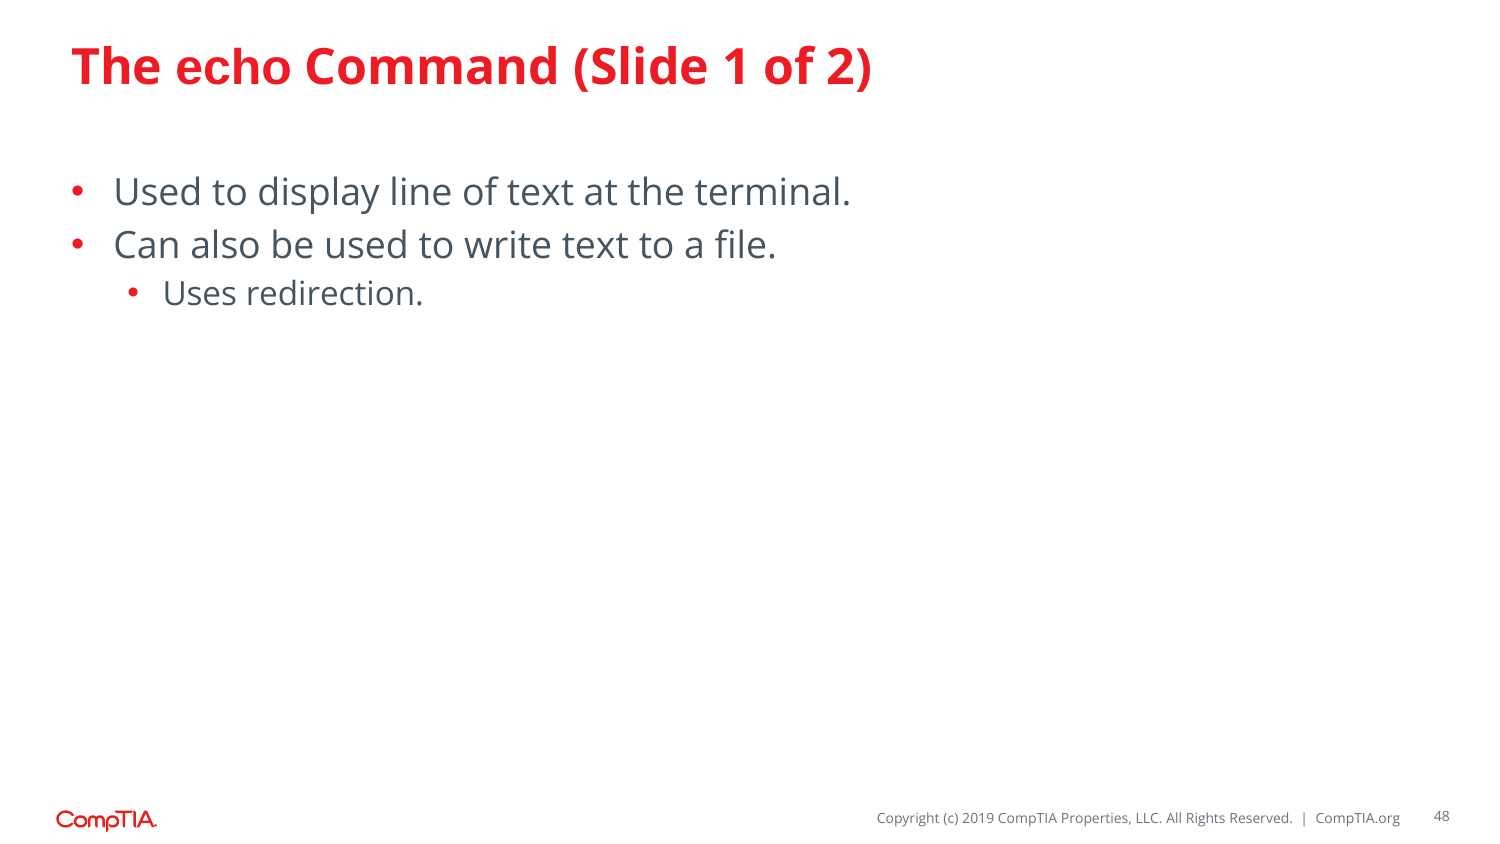

# The echo Command (Slide 1 of 2)
Used to display line of text at the terminal.
Can also be used to write text to a file.
Uses redirection.
48